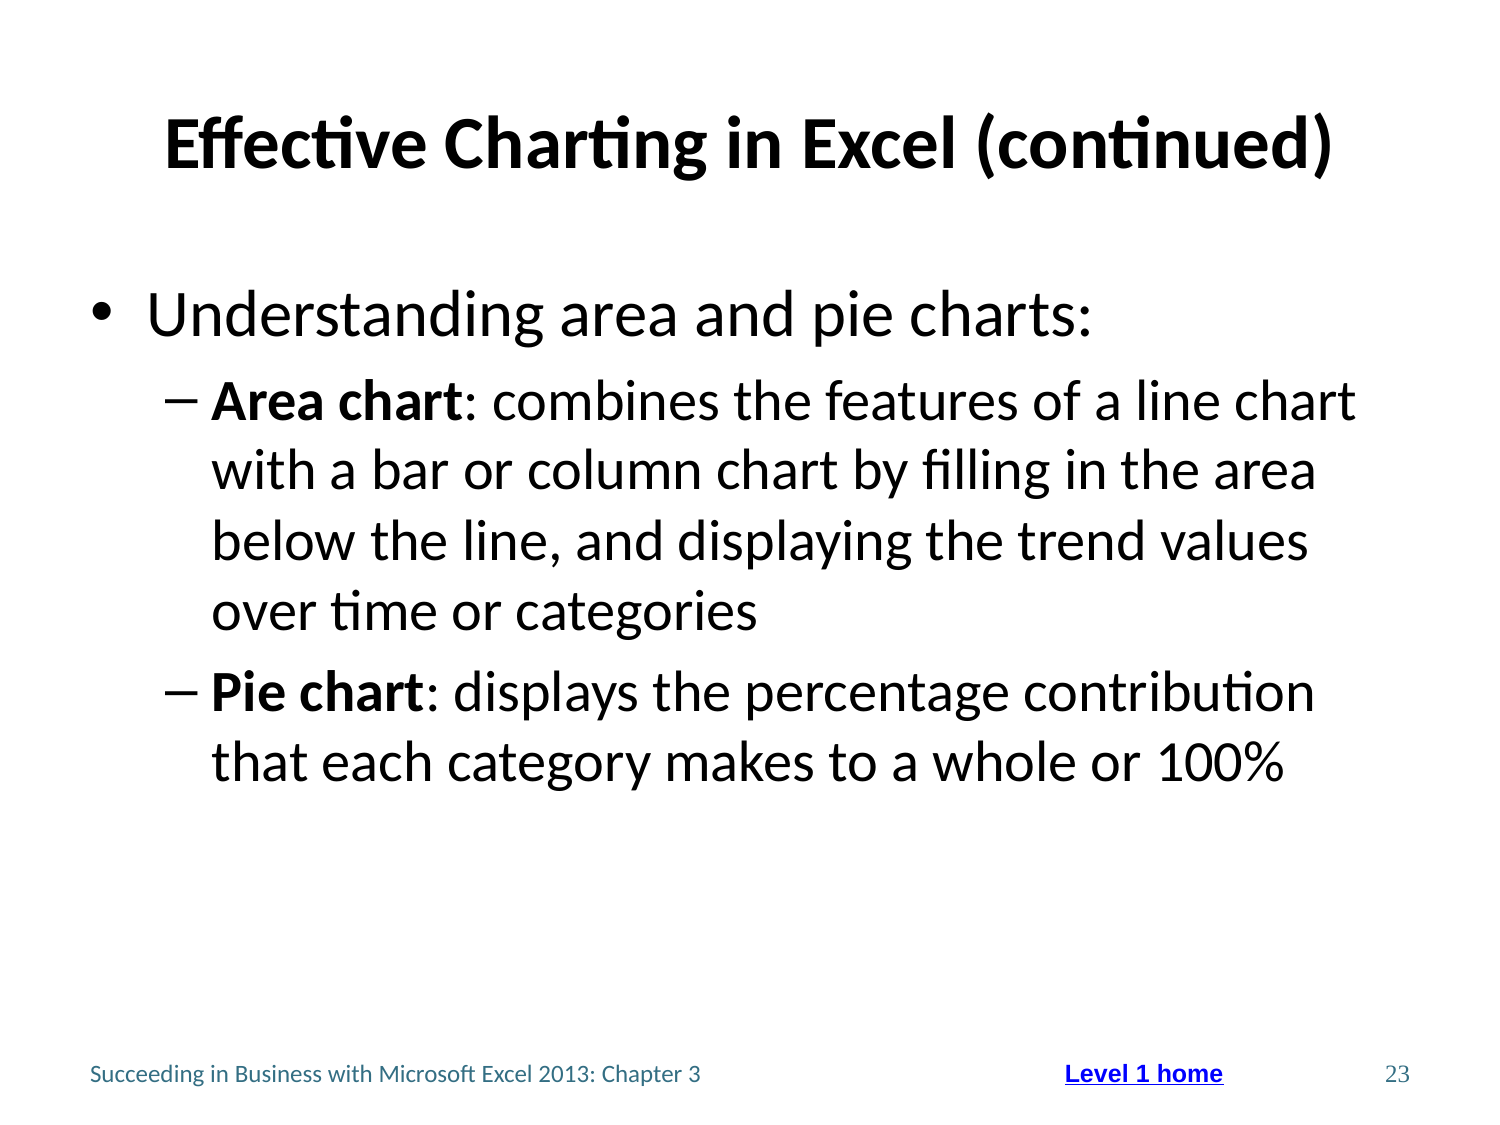

# Effective Charting in Excel (continued)
Understanding area and pie charts:
Area chart: combines the features of a line chart with a bar or column chart by filling in the area below the line, and displaying the trend values over time or categories
Pie chart: displays the percentage contribution that each category makes to a whole or 100%

Succeeding in Business with Microsoft Excel 2013: Chapter 3
23
Level 1 home